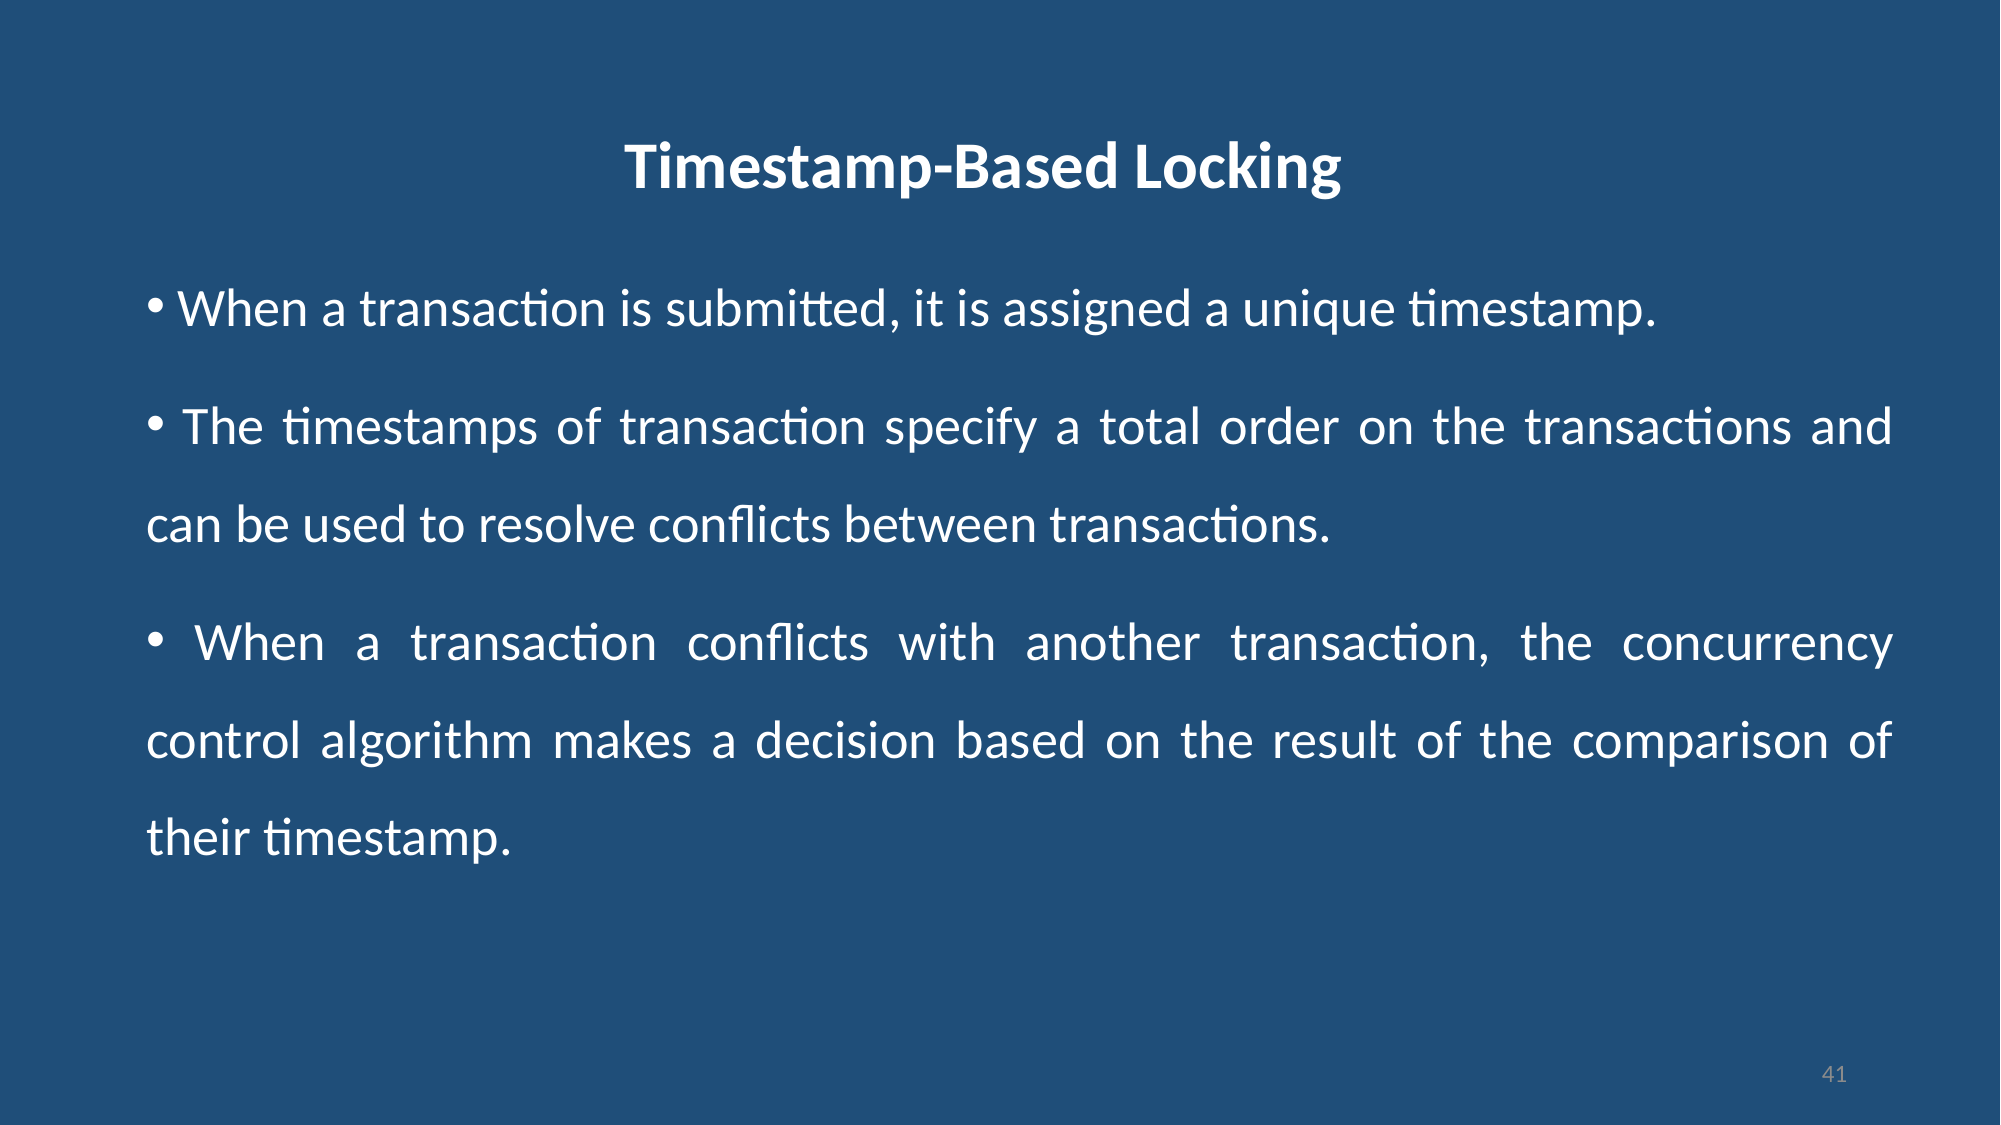

# Timestamp-Based Locking
 When a transaction is submitted, it is assigned a unique timestamp.
 The timestamps of transaction specify a total order on the transactions and can be used to resolve conflicts between transactions.
 When a transaction conflicts with another transaction, the concurrency control algorithm makes a decision based on the result of the comparison of their timestamp.

41